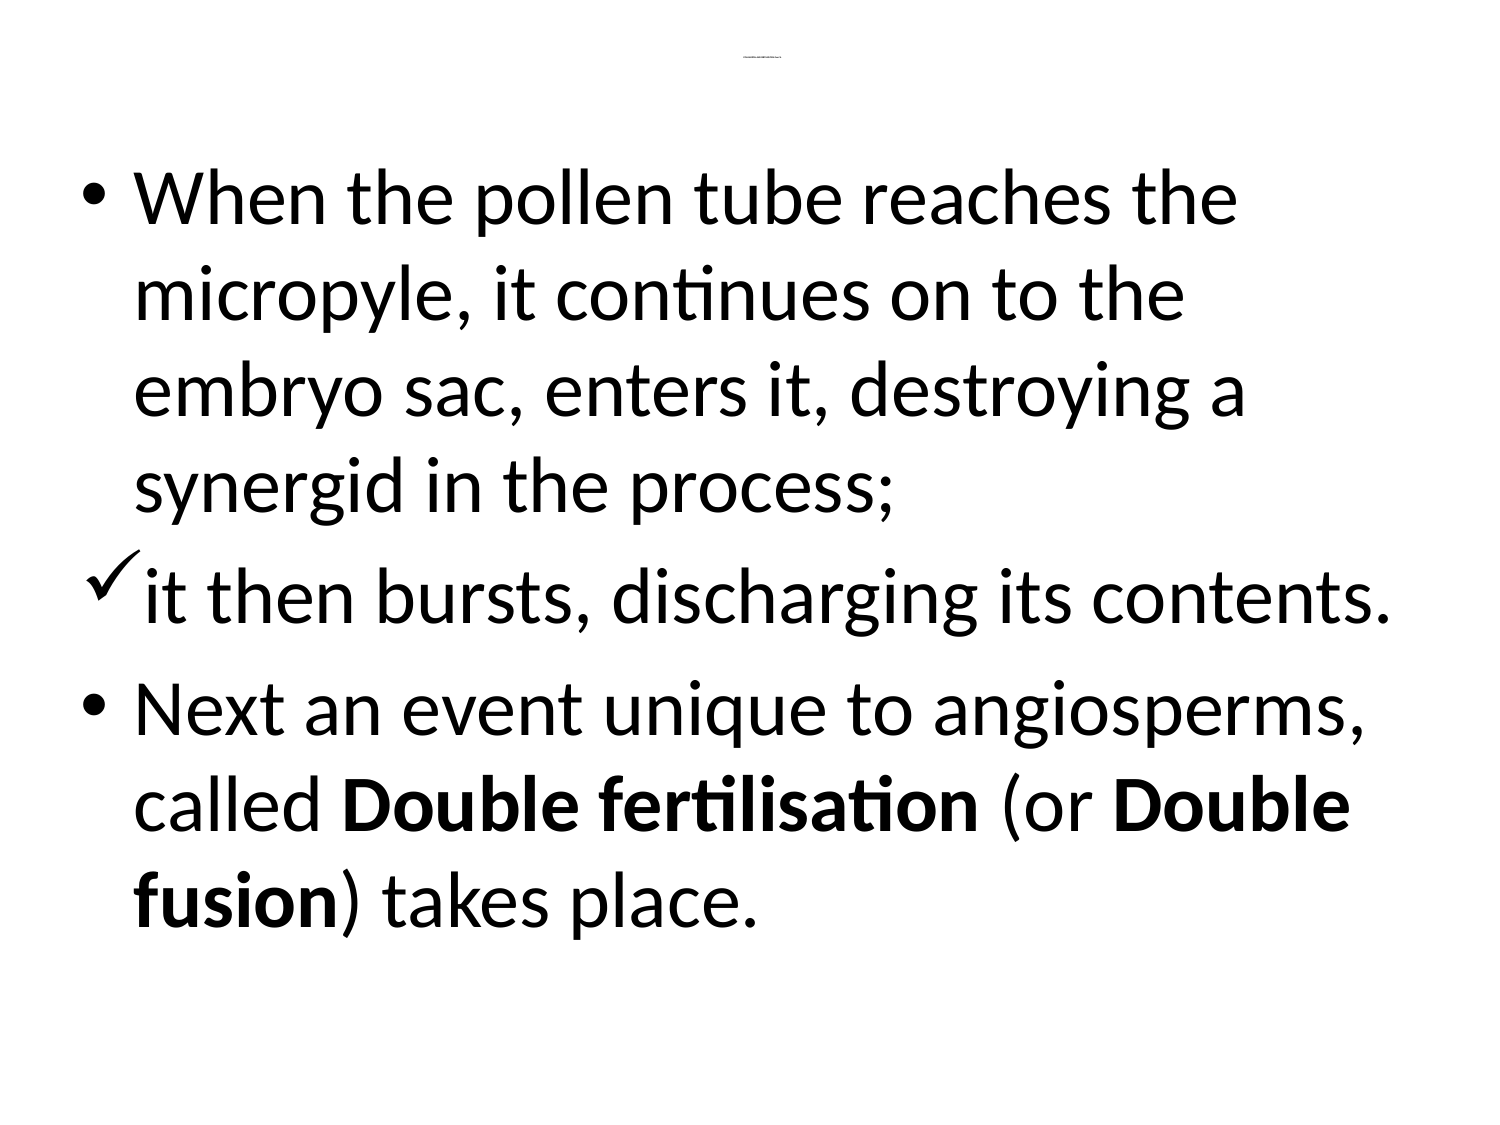

# POLLINATION AND FERTILIZATION Cont’d.
When the pollen tube reaches the micropyle, it continues on to the embryo sac, enters it, destroying a synergid in the process;
it then bursts, discharging its contents.
Next an event unique to angiosperms, called Double fertilisation (or Double fusion) takes place.